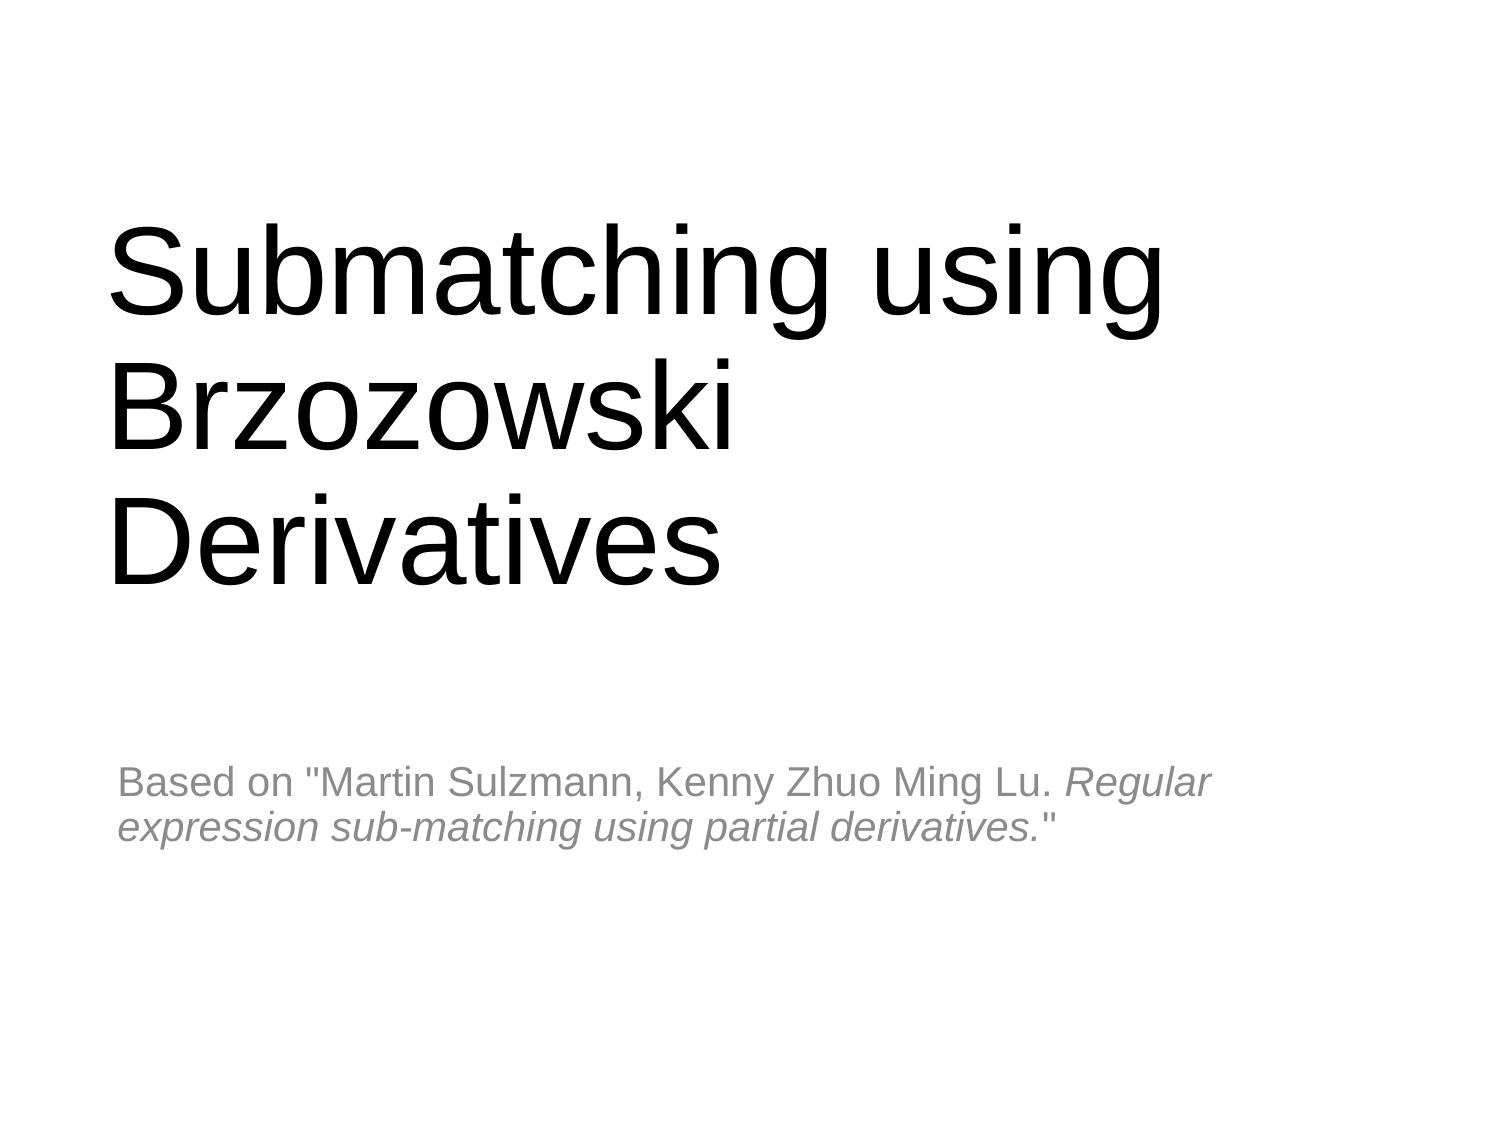

# Submatching using Brzozowski Derivatives
Based on "Martin Sulzmann, Kenny Zhuo Ming Lu. Regular expression sub-matching using partial derivatives."